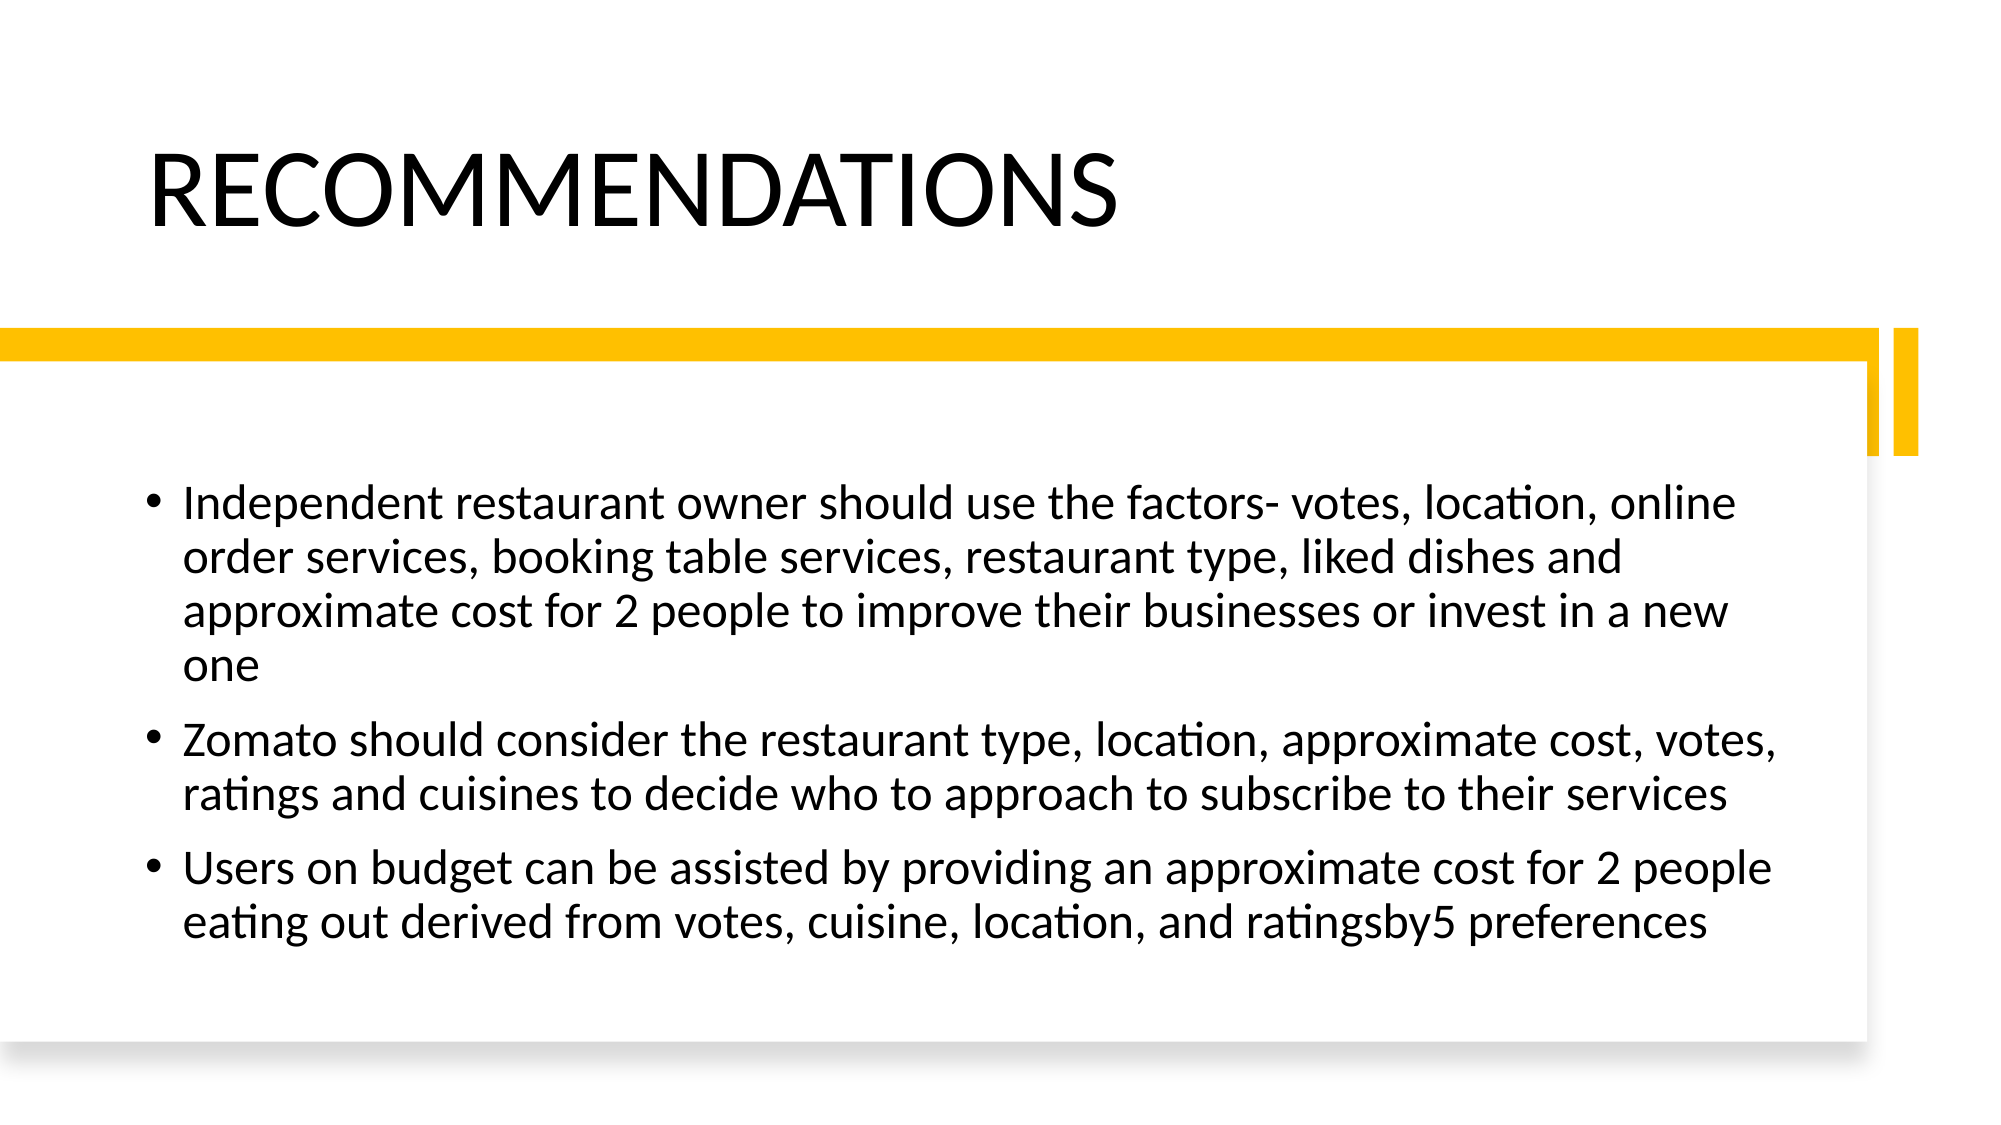

# RECOMMENDATIONS

Independent restaurant owner should use the factors- votes, location, online order services, booking table services, restaurant type, liked dishes and approximate cost for 2 people to improve their businesses or invest in a new one
Zomato should consider the restaurant type, location, approximate cost, votes, ratings and cuisines to decide who to approach to subscribe to their services
Users on budget can be assisted by providing an approximate cost for 2 people eating out derived from votes, cuisine, location, and ratingsby5 preferences